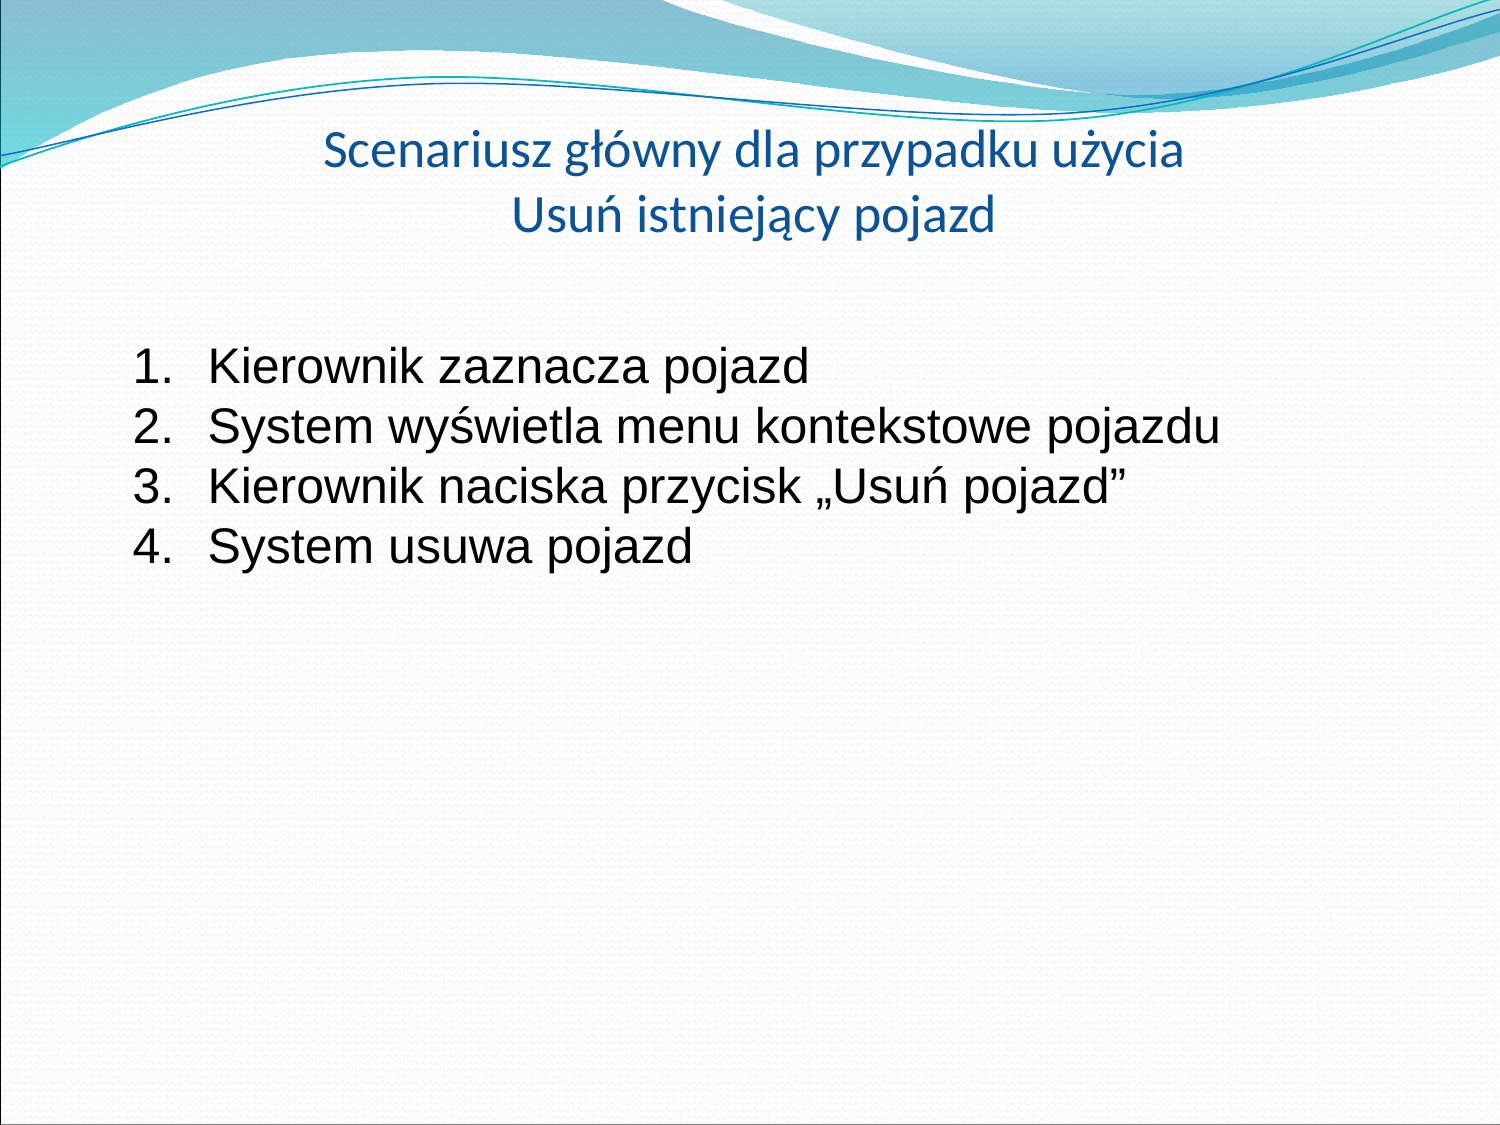

# Scenariusz główny dla przypadku użycia Usuń istniejący pojazd
Kierownik zaznacza pojazd
System wyświetla menu kontekstowe pojazdu
Kierownik naciska przycisk „Usuń pojazd”
System usuwa pojazd